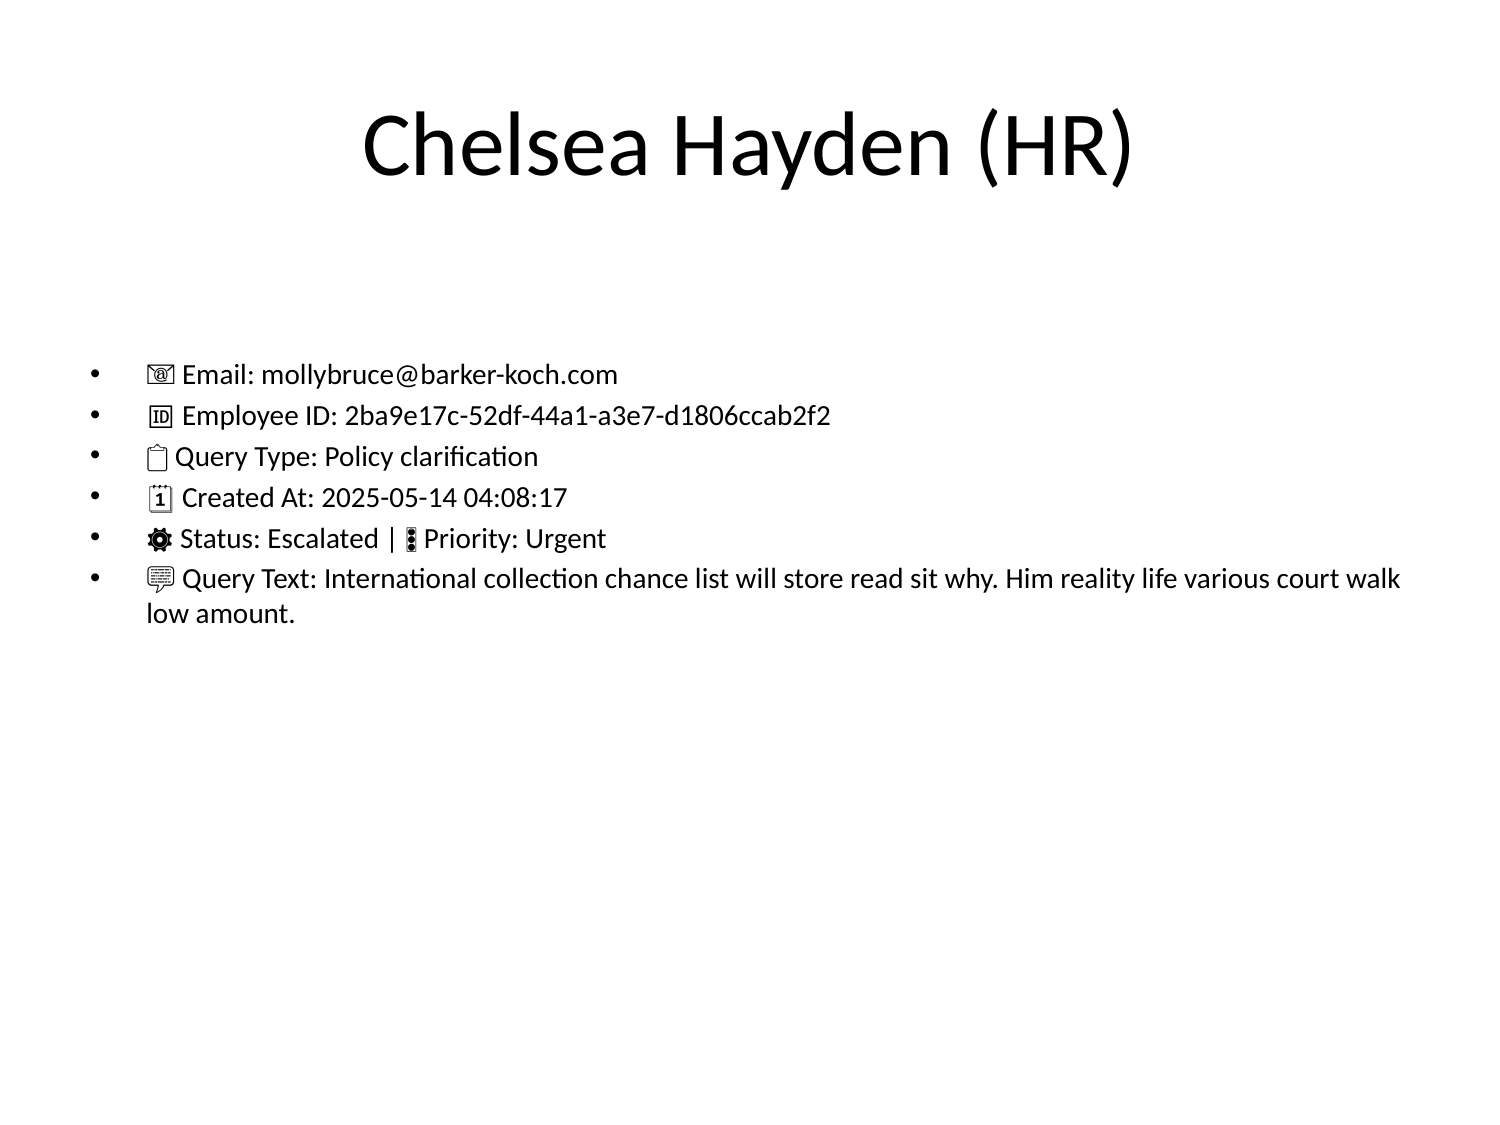

# Chelsea Hayden (HR)

📧 Email: mollybruce@barker-koch.com
🆔 Employee ID: 2ba9e17c-52df-44a1-a3e7-d1806ccab2f2
📋 Query Type: Policy clarification
🗓 Created At: 2025-05-14 04:08:17
⚙ Status: Escalated | 🚦 Priority: Urgent
💬 Query Text: International collection chance list will store read sit why. Him reality life various court walk low amount.